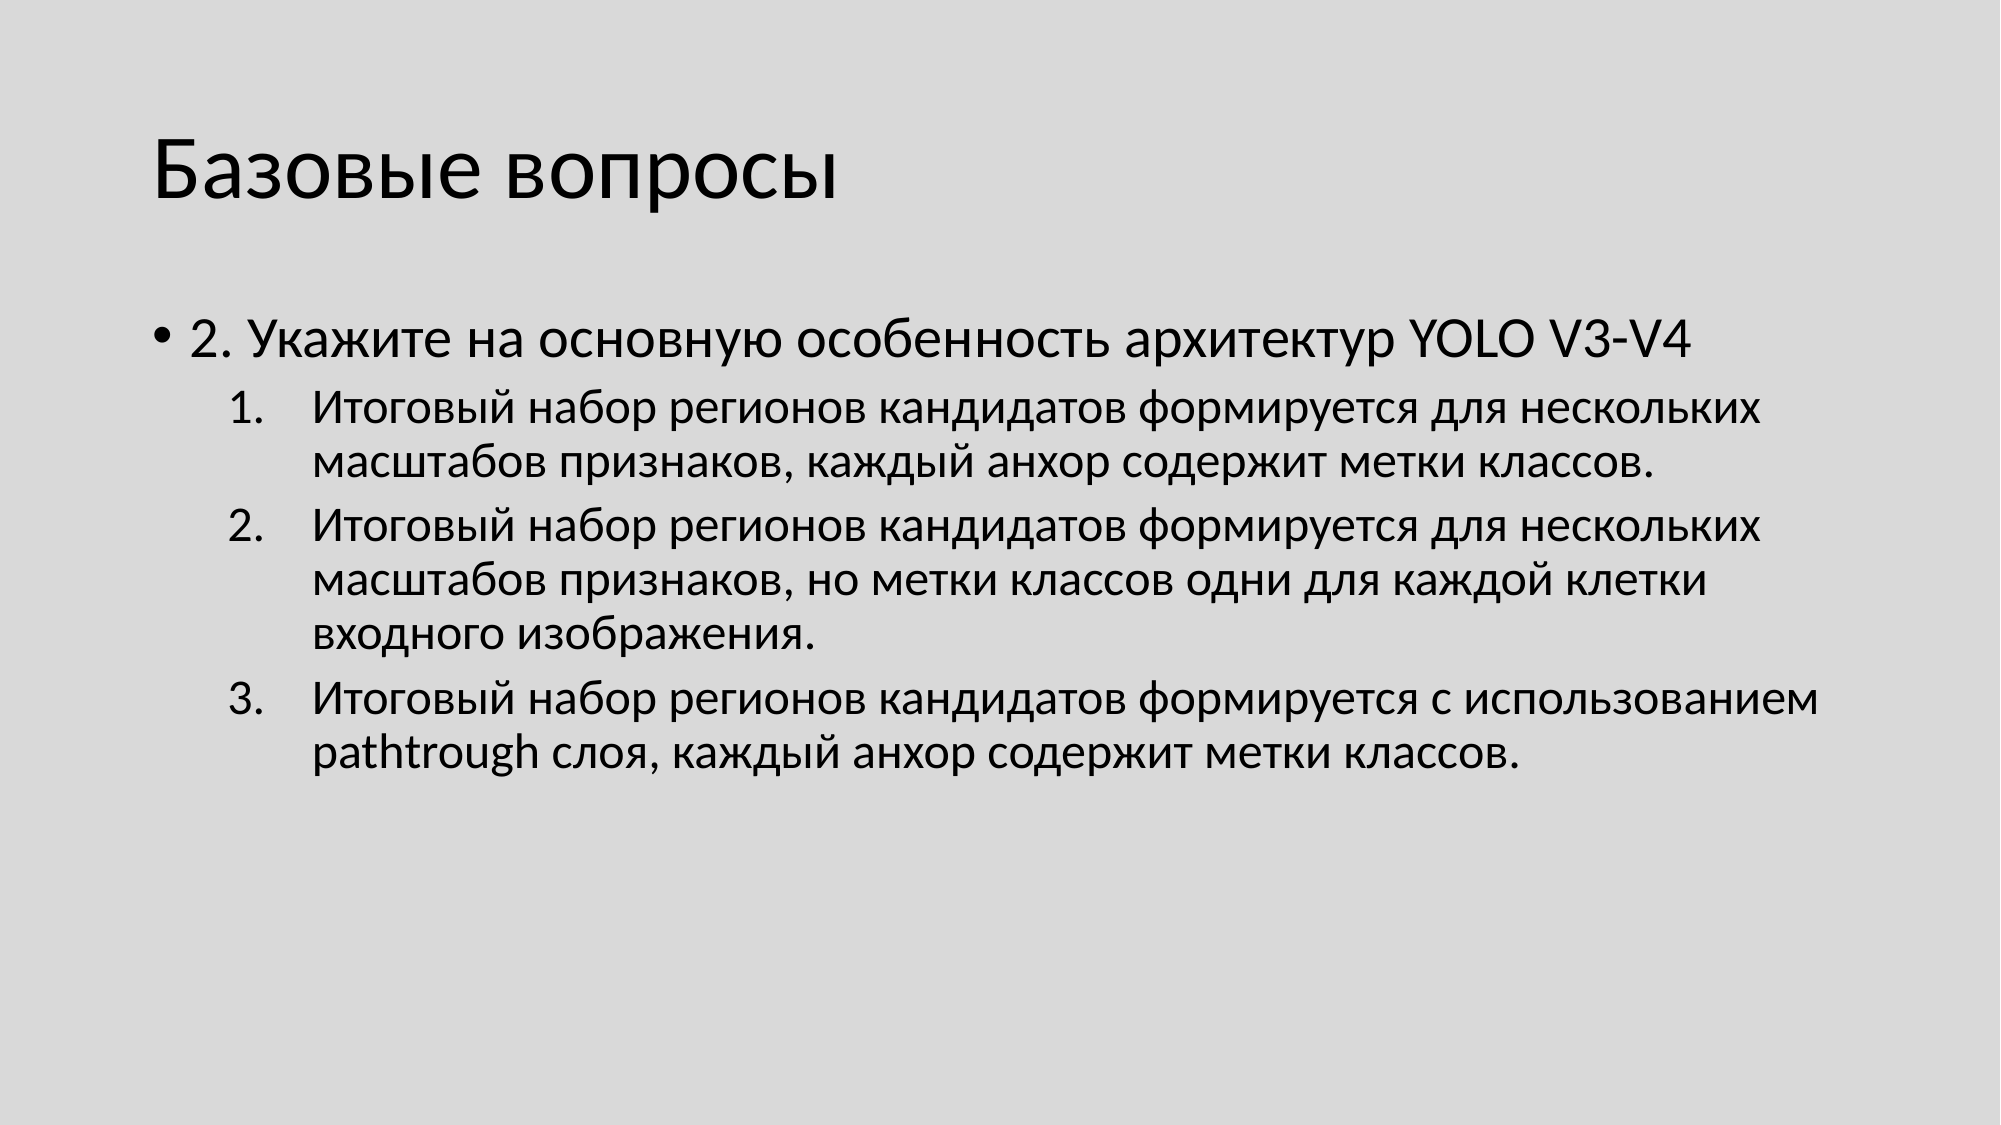

# Базовые вопросы
2. Укажите на основную особенность архитектур YOLO V3-V4
Итоговый набор регионов кандидатов формируется для нескольких масштабов признаков, каждый анхор содержит метки классов.
Итоговый набор регионов кандидатов формируется для нескольких масштабов признаков, но метки классов одни для каждой клетки входного изображения.
Итоговый набор регионов кандидатов формируется с использованием pathtrough слоя, каждый анхор содержит метки классов.